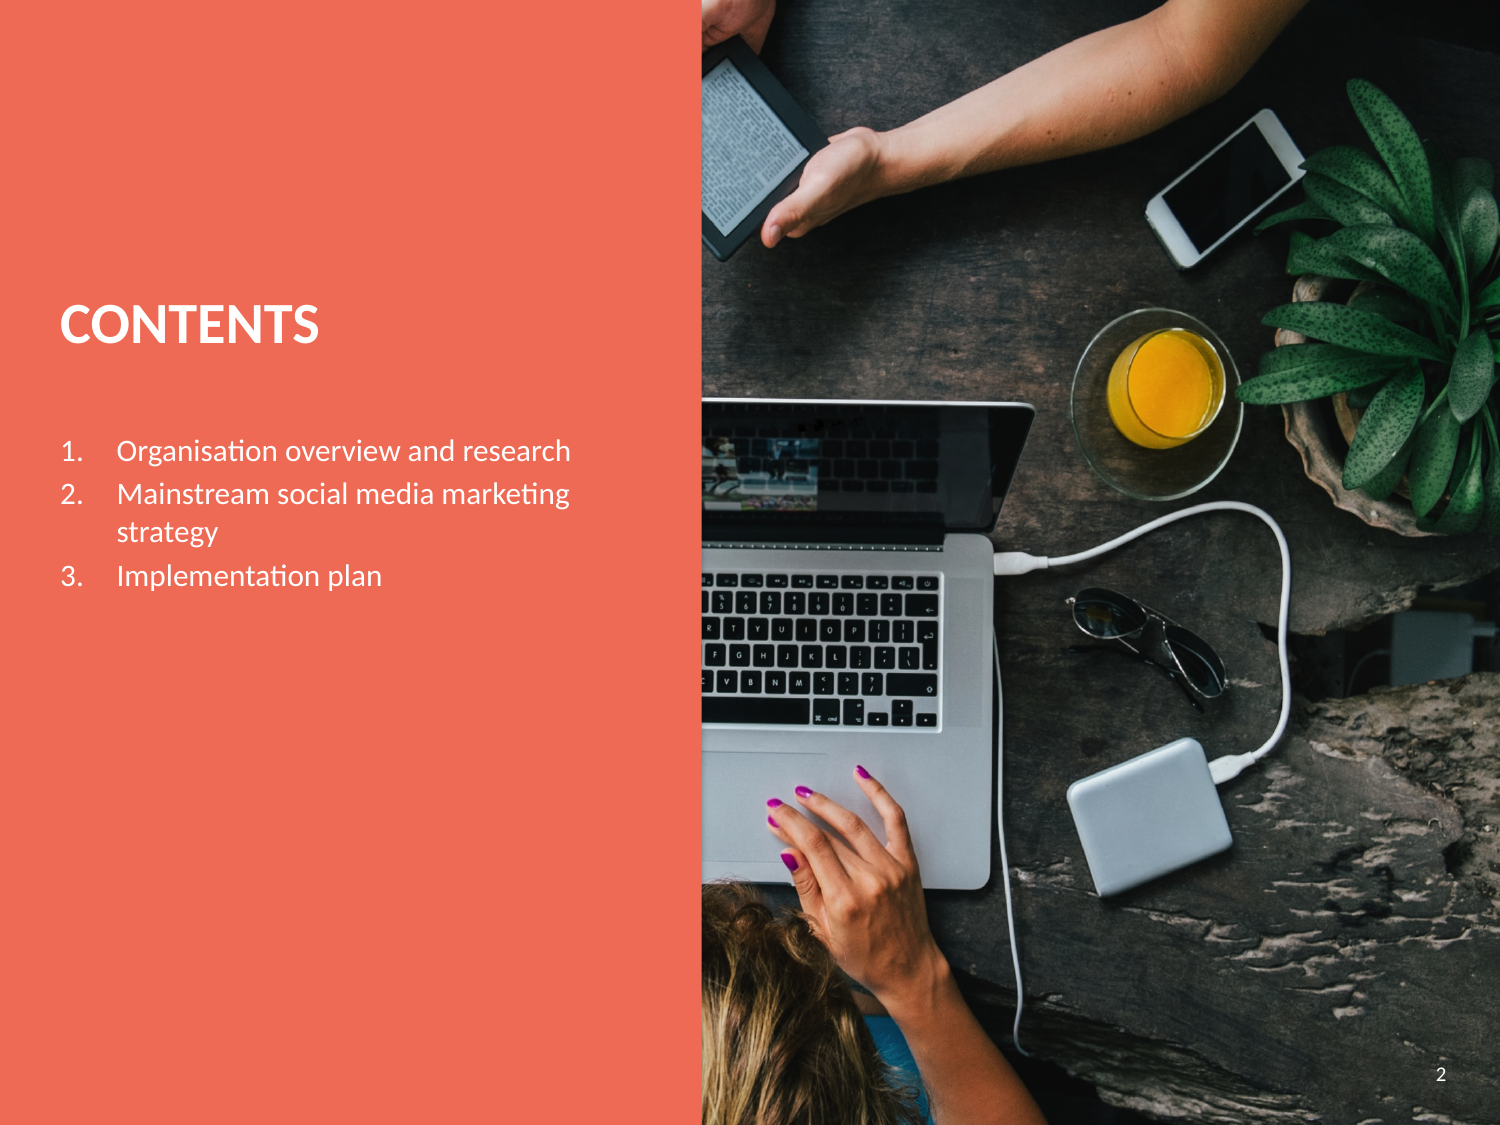

# contents
Organisation overview and research
Mainstream social media marketing strategy
Implementation plan

2